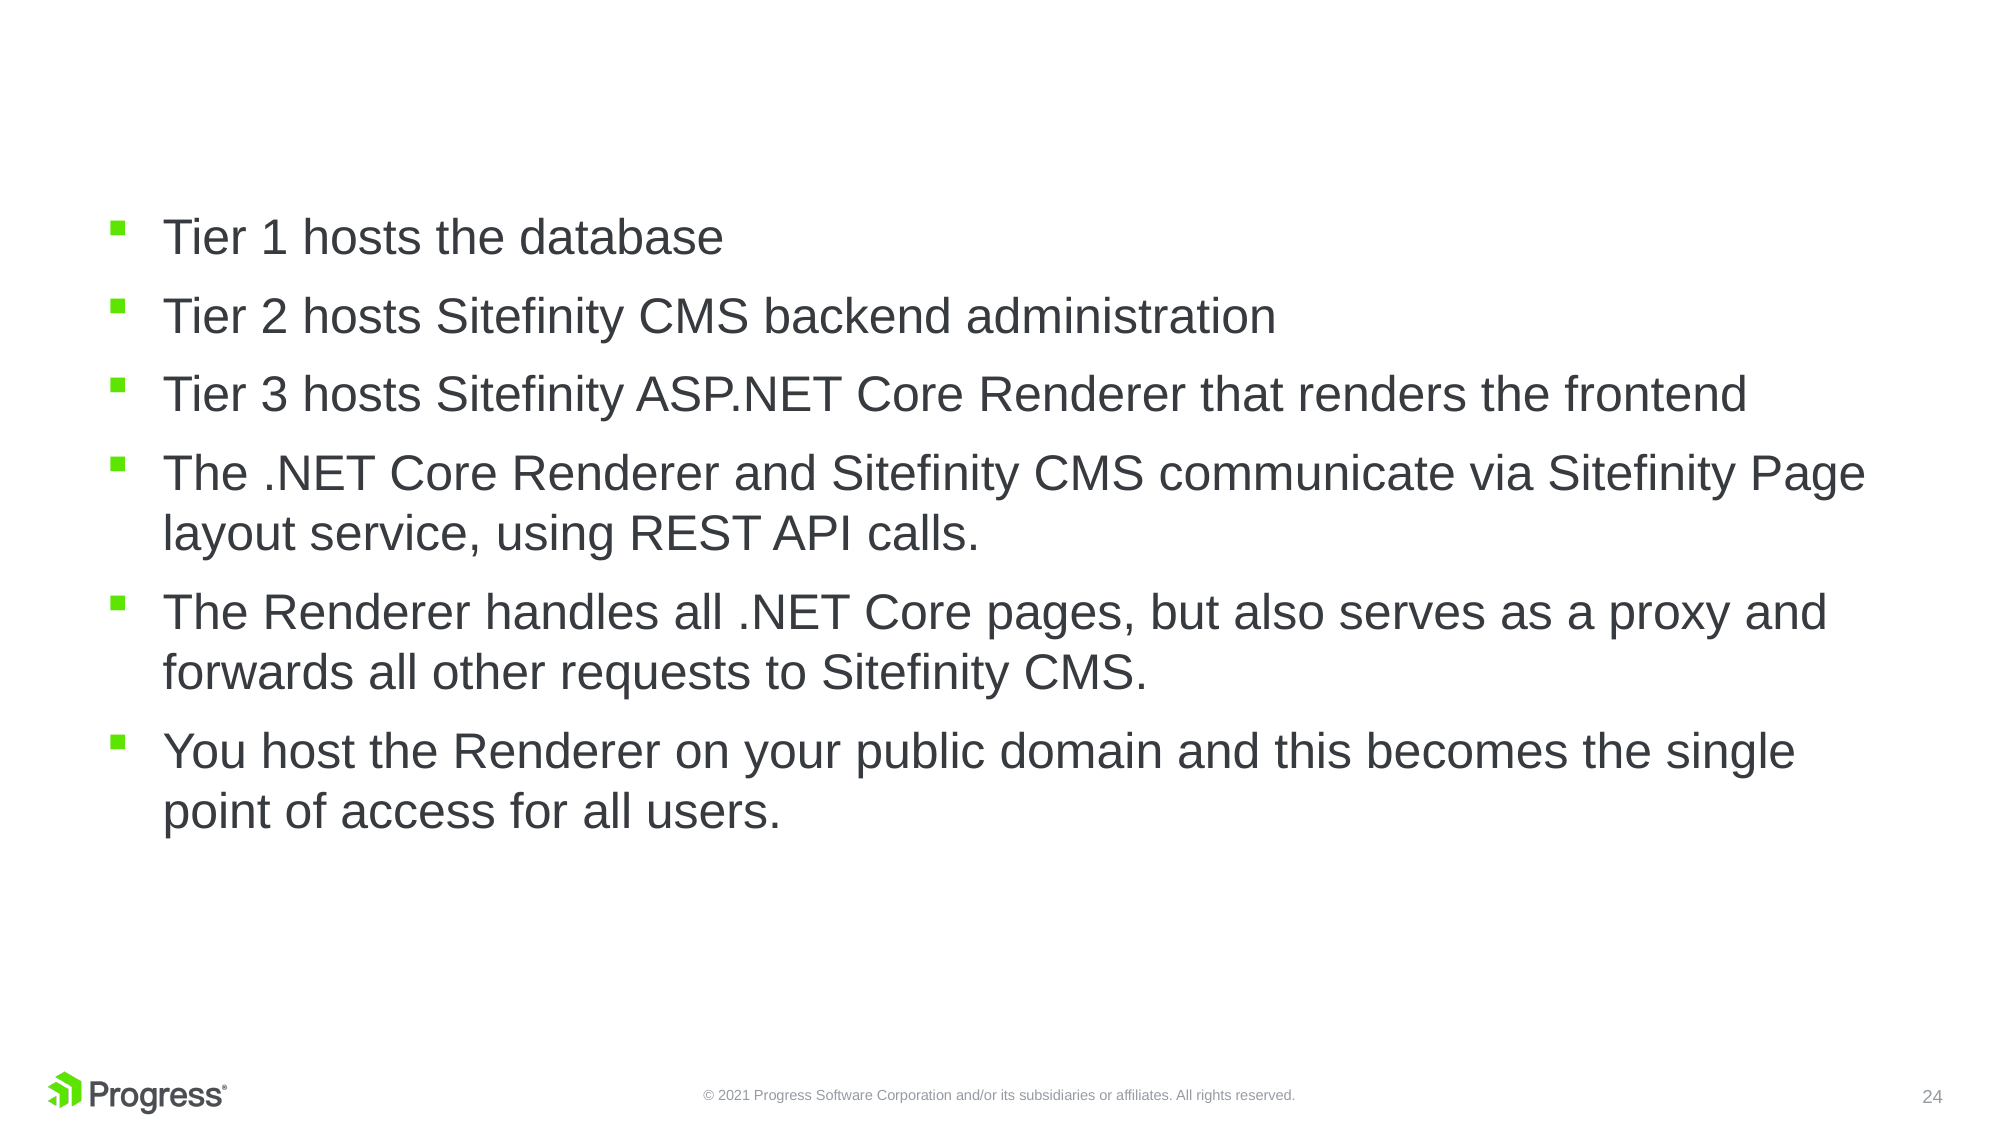

#
Tier 1 hosts the database
Tier 2 hosts Sitefinity CMS backend administration
Tier 3 hosts Sitefinity ASP.NET Core Renderer that renders the frontend
The .NET Core Renderer and Sitefinity CMS communicate via Sitefinity Page layout service, using REST API calls.
The Renderer handles all .NET Core pages, but also serves as a proxy and forwards all other requests to Sitefinity CMS.
You host the Renderer on your public domain and this becomes the single point of access for all users.